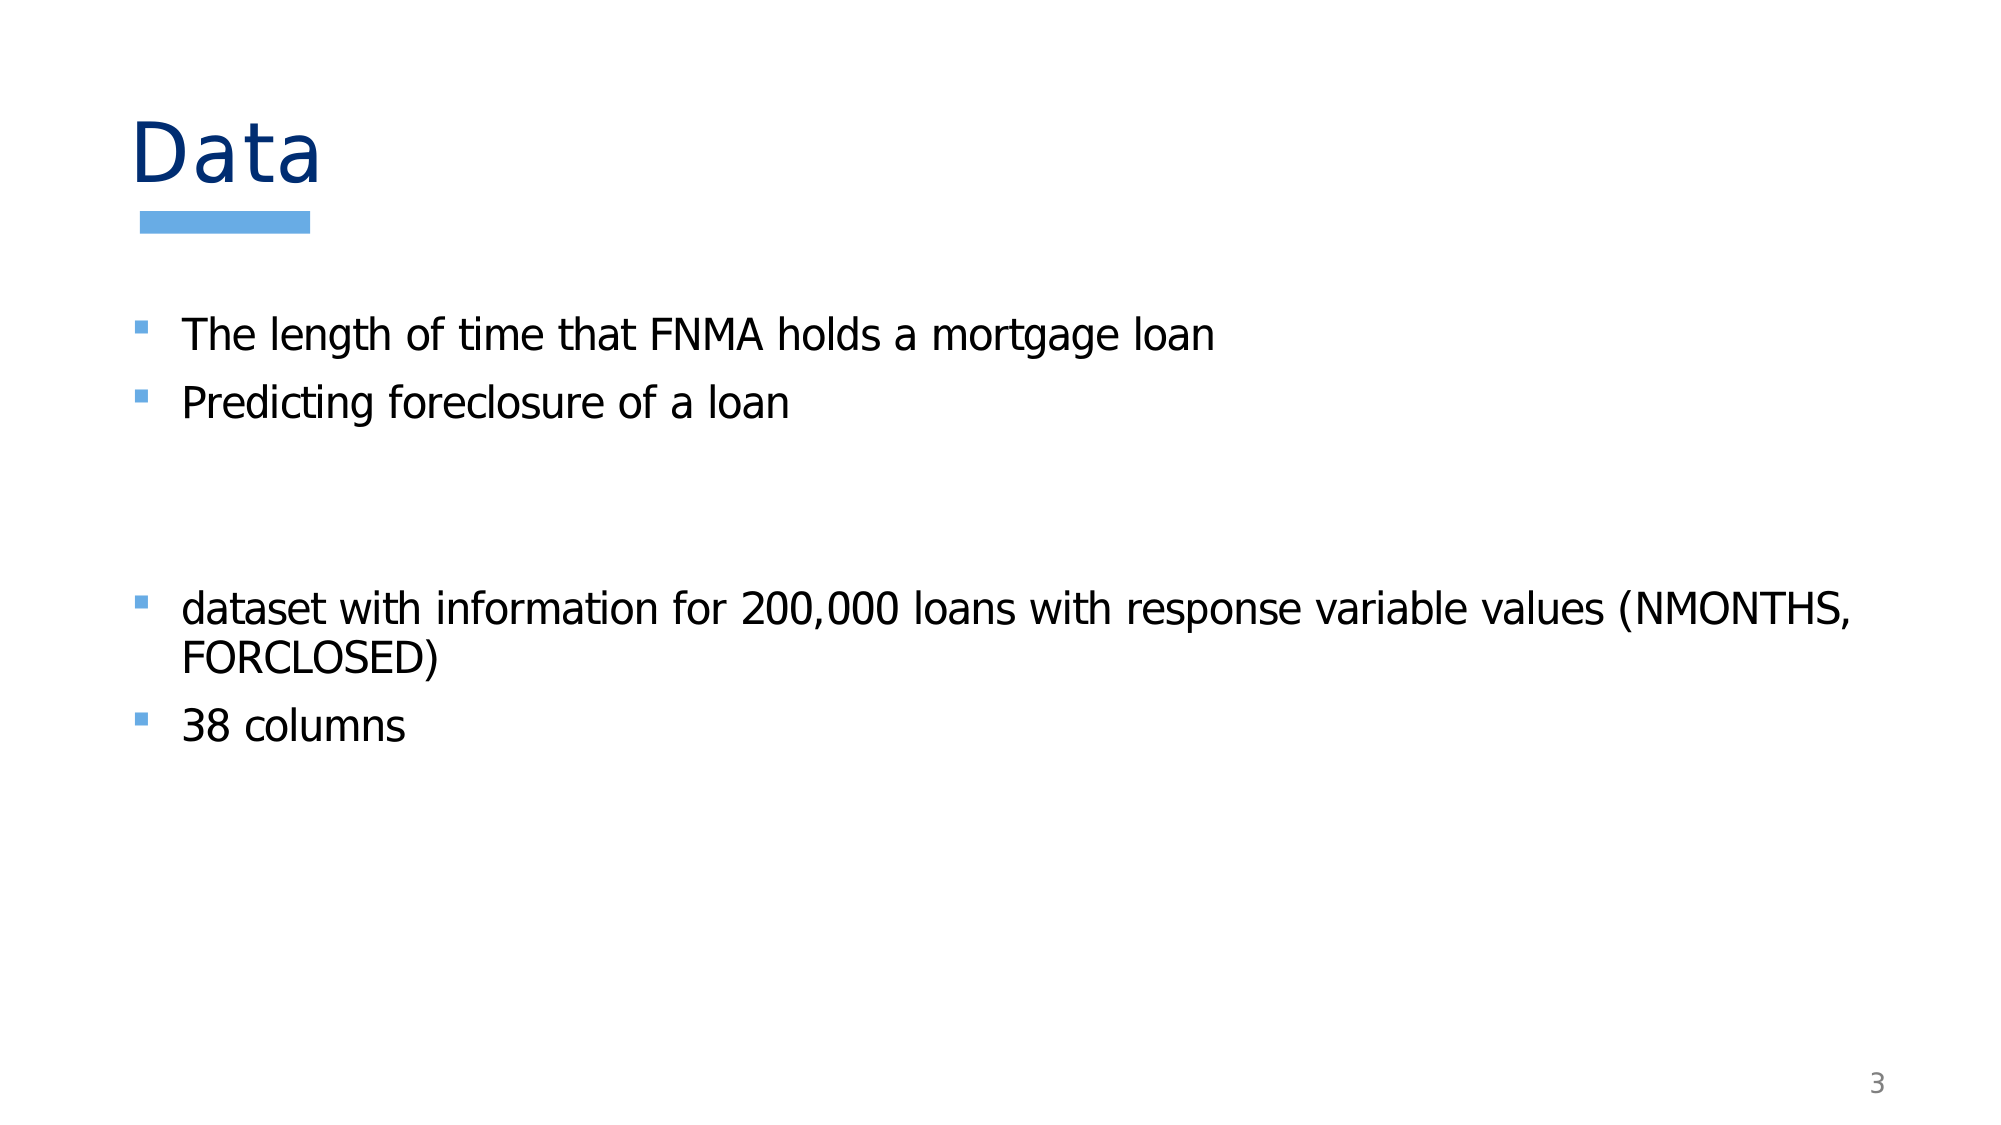

# Data
The length of time that FNMA holds a mortgage loan
Predicting foreclosure of a loan

dataset with information for 200,000 loans with response variable values (NMONTHS, FORCLOSED)
38 columns